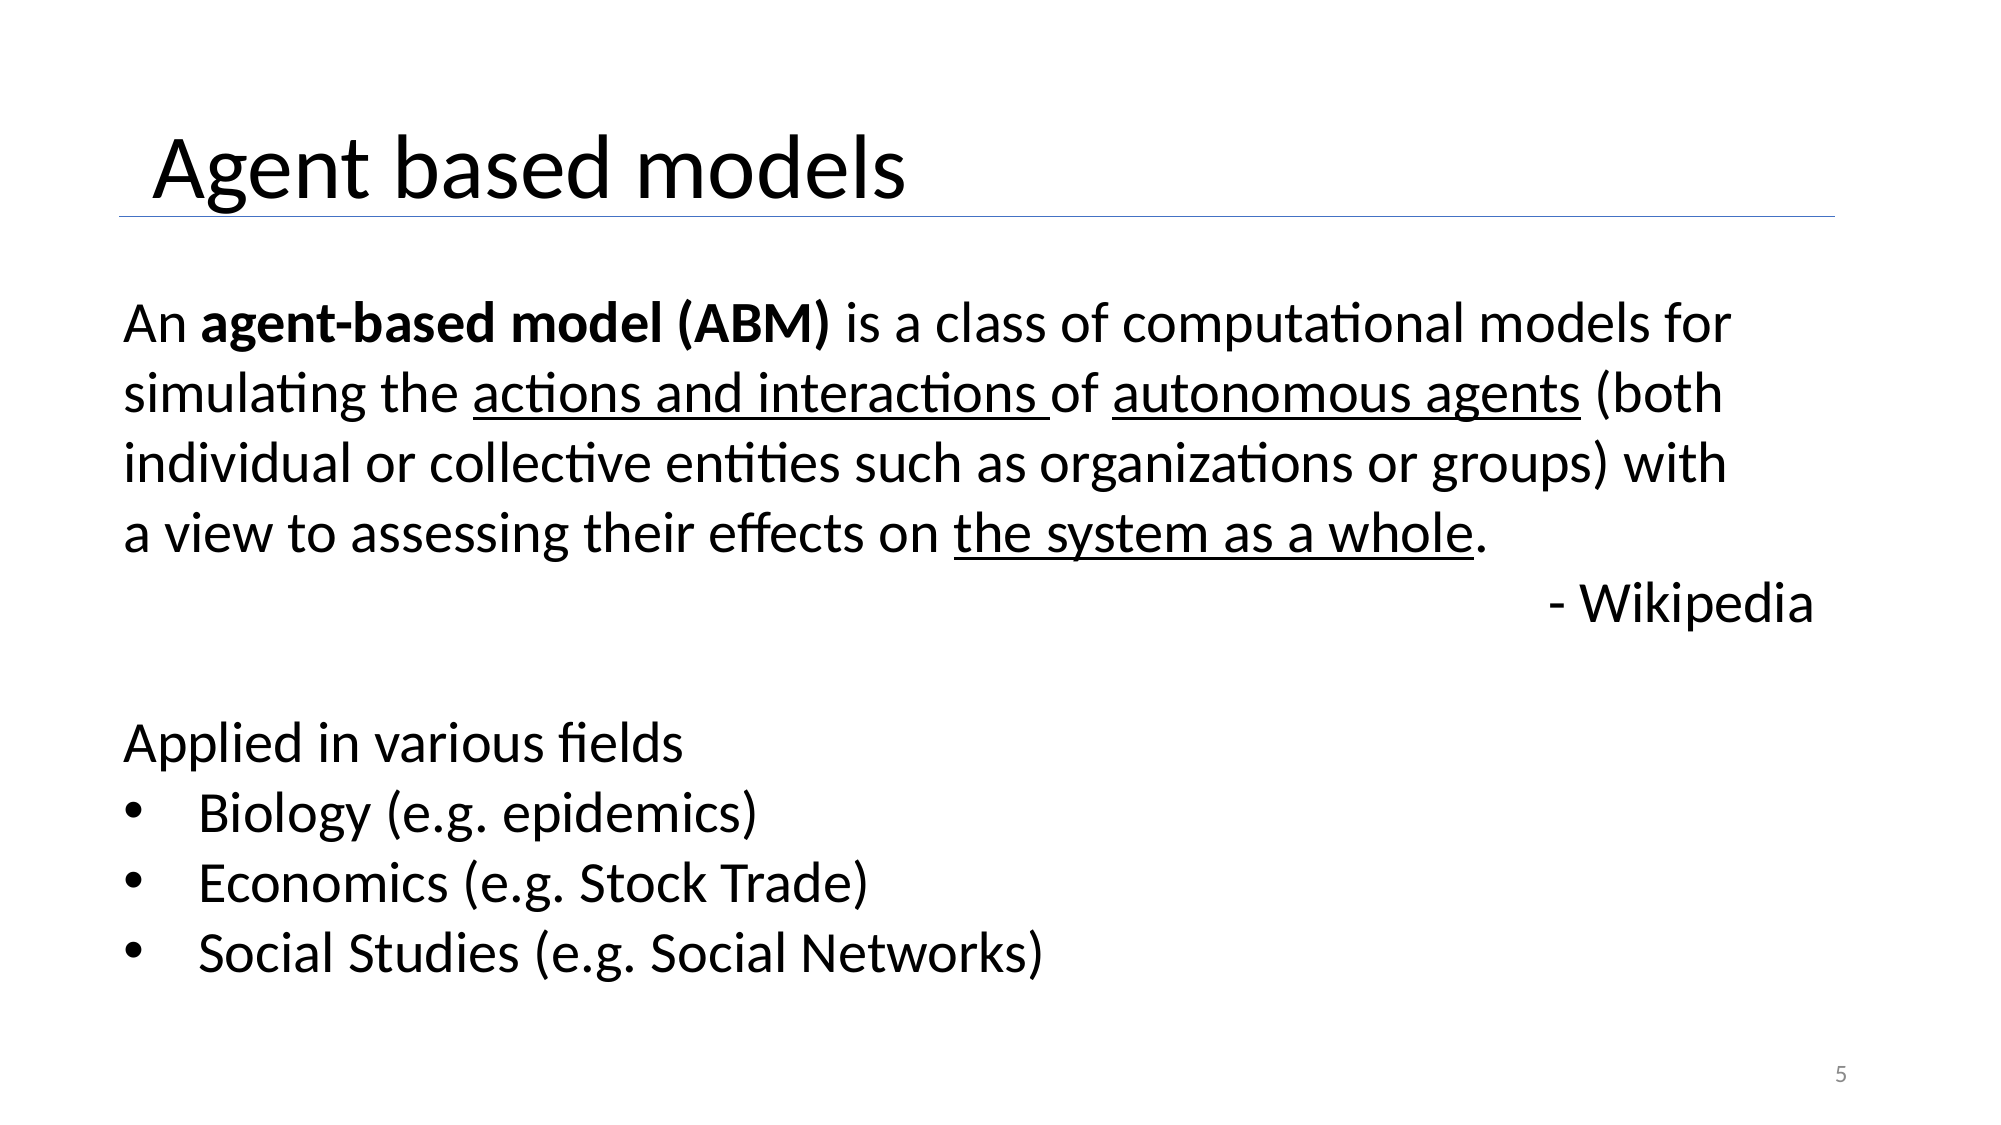

# Agent based models

An agent-based model (ABM) is a class of computational models for
simulating the actions and interactions of autonomous agents (both
individual or collective entities such as organizations or groups) with
a view to assessing their effects on the system as a whole.
									- Wikipedia

Applied in various fields
Biology (e.g. epidemics)
Economics (e.g. Stock Trade)
Social Studies (e.g. Social Networks)
5